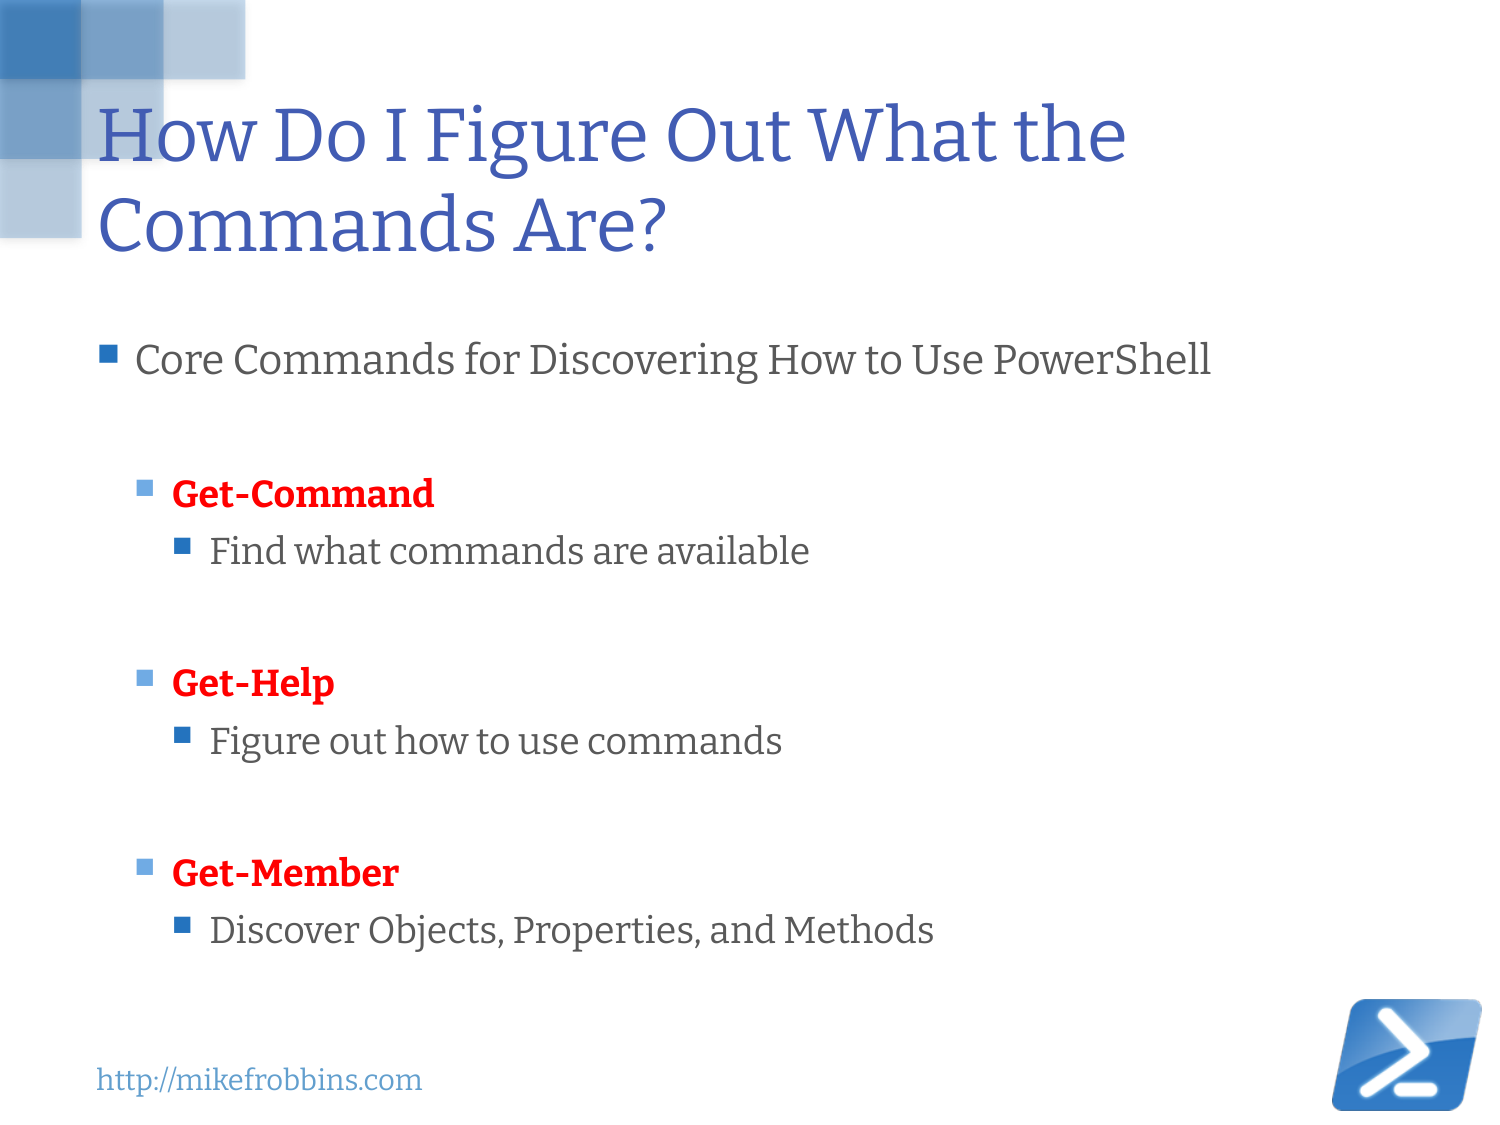

# How Do I Figure Out What the Commands Are?
Core Commands for Discovering How to Use PowerShell

Get-Command
Find what commands are available

Get-Help
Figure out how to use commands

Get-Member
Discover Objects, Properties, and Methods